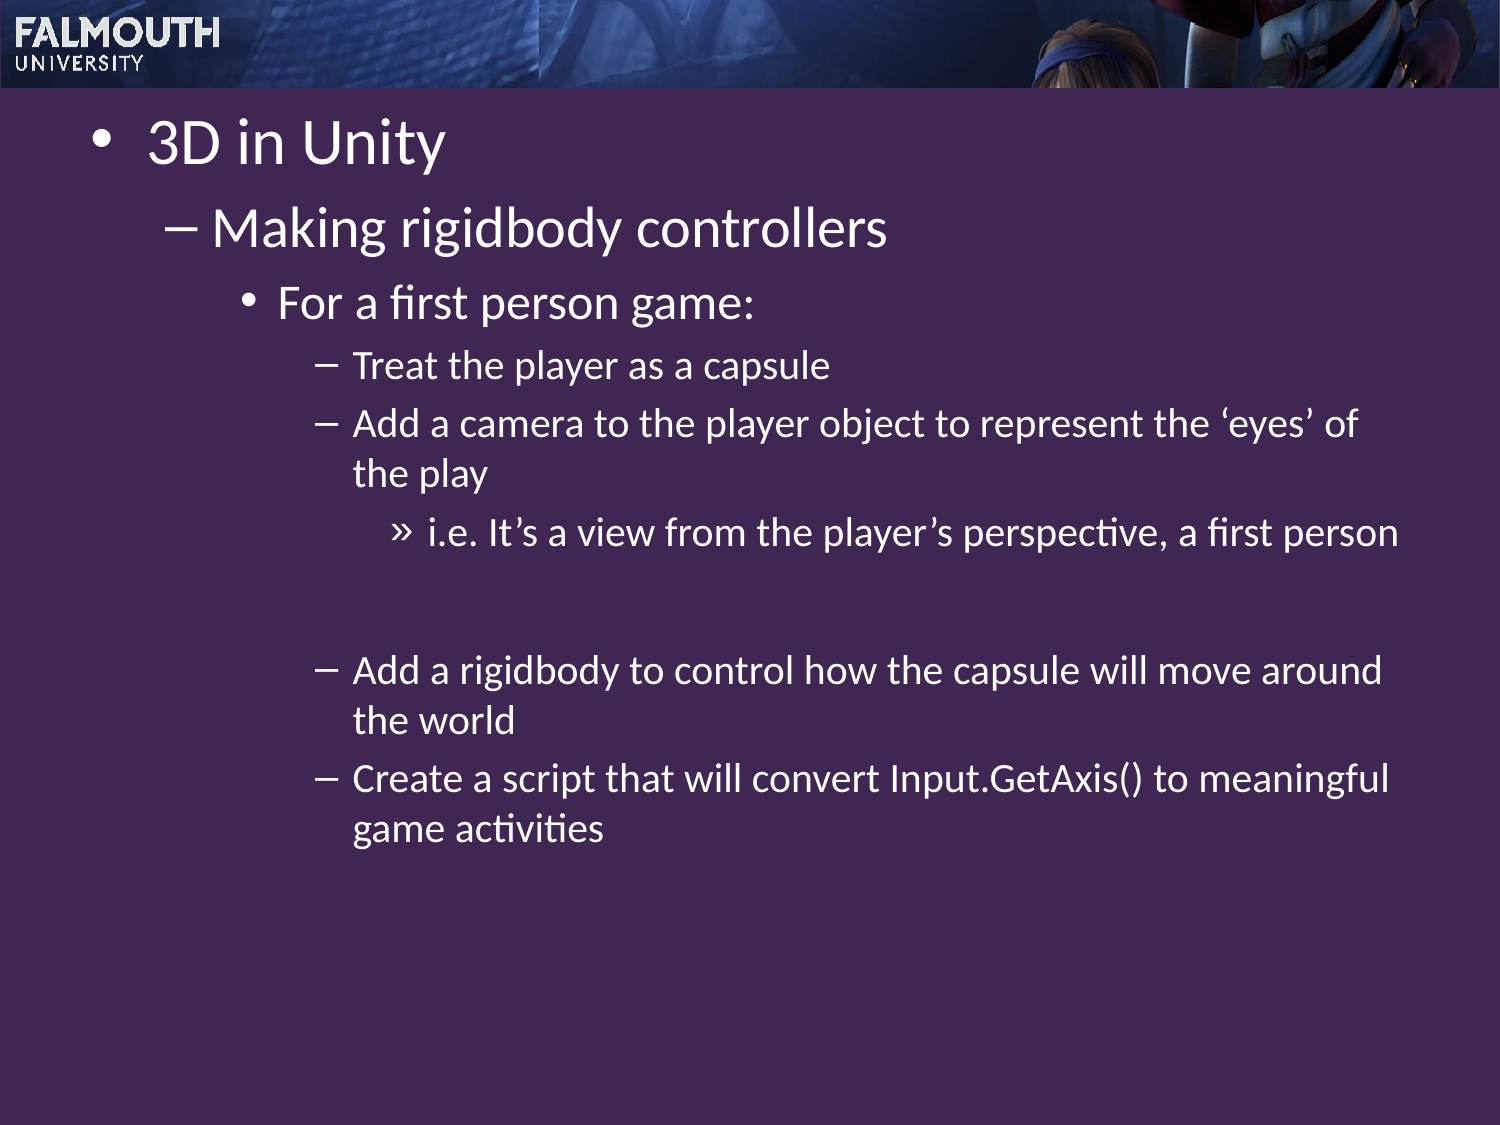

3D in Unity
Making rigidbody controllers
For a first person game:
Treat the player as a capsule
Add a camera to the player object to represent the ‘eyes’ of the play
i.e. It’s a view from the player’s perspective, a first person

Add a rigidbody to control how the capsule will move around the world
Create a script that will convert Input.GetAxis() to meaningful game activities